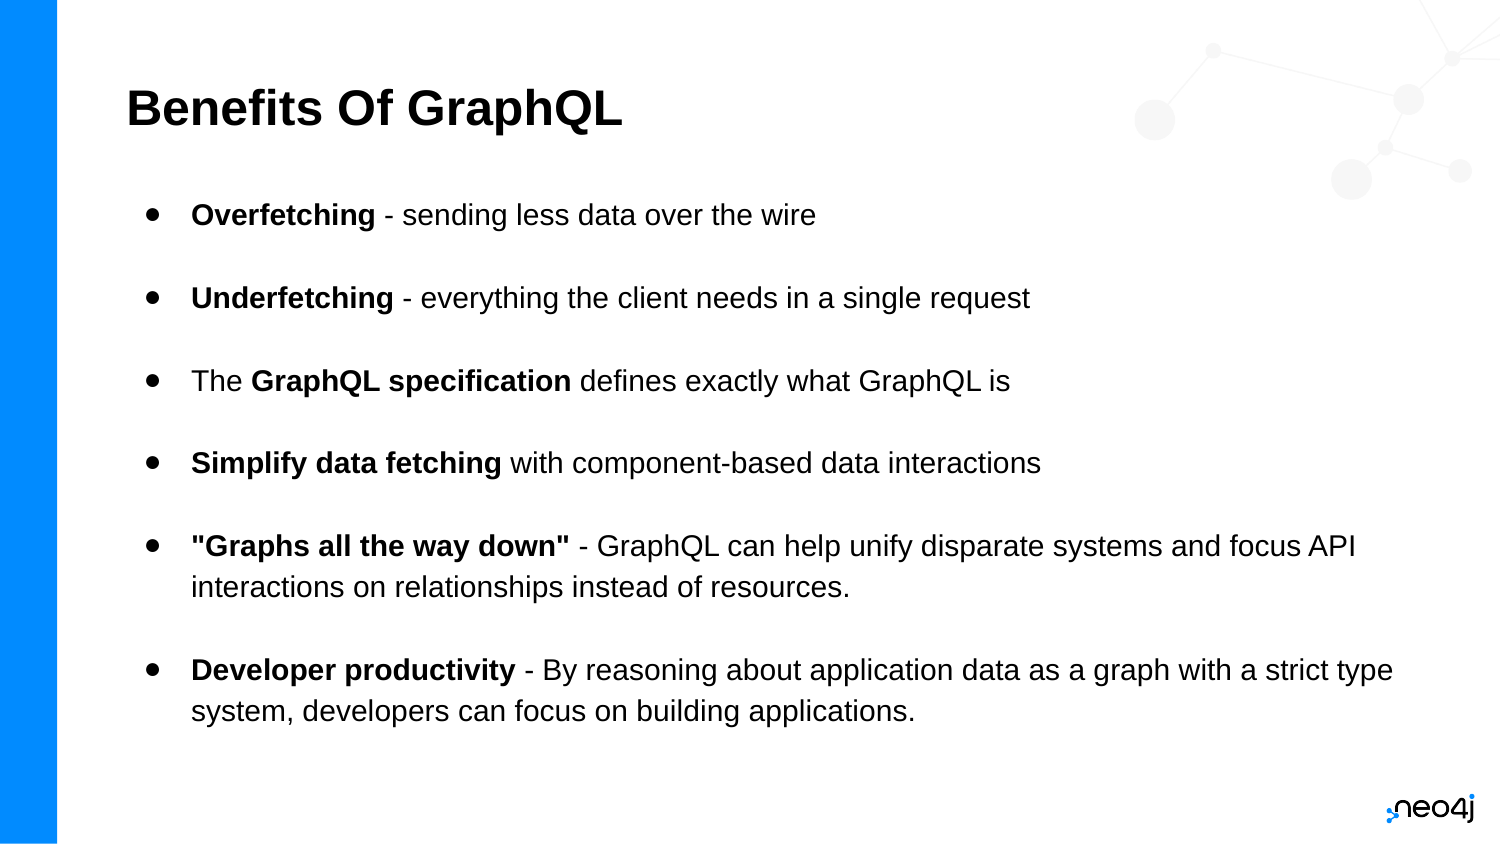

# Benefits Of GraphQL
Overfetching - sending less data over the wire

Underfetching - everything the client needs in a single request

The GraphQL specification defines exactly what GraphQL is

Simplify data fetching with component-based data interactions

"Graphs all the way down" - GraphQL can help unify disparate systems and focus API interactions on relationships instead of resources.

Developer productivity - By reasoning about application data as a graph with a strict type system, developers can focus on building applications.